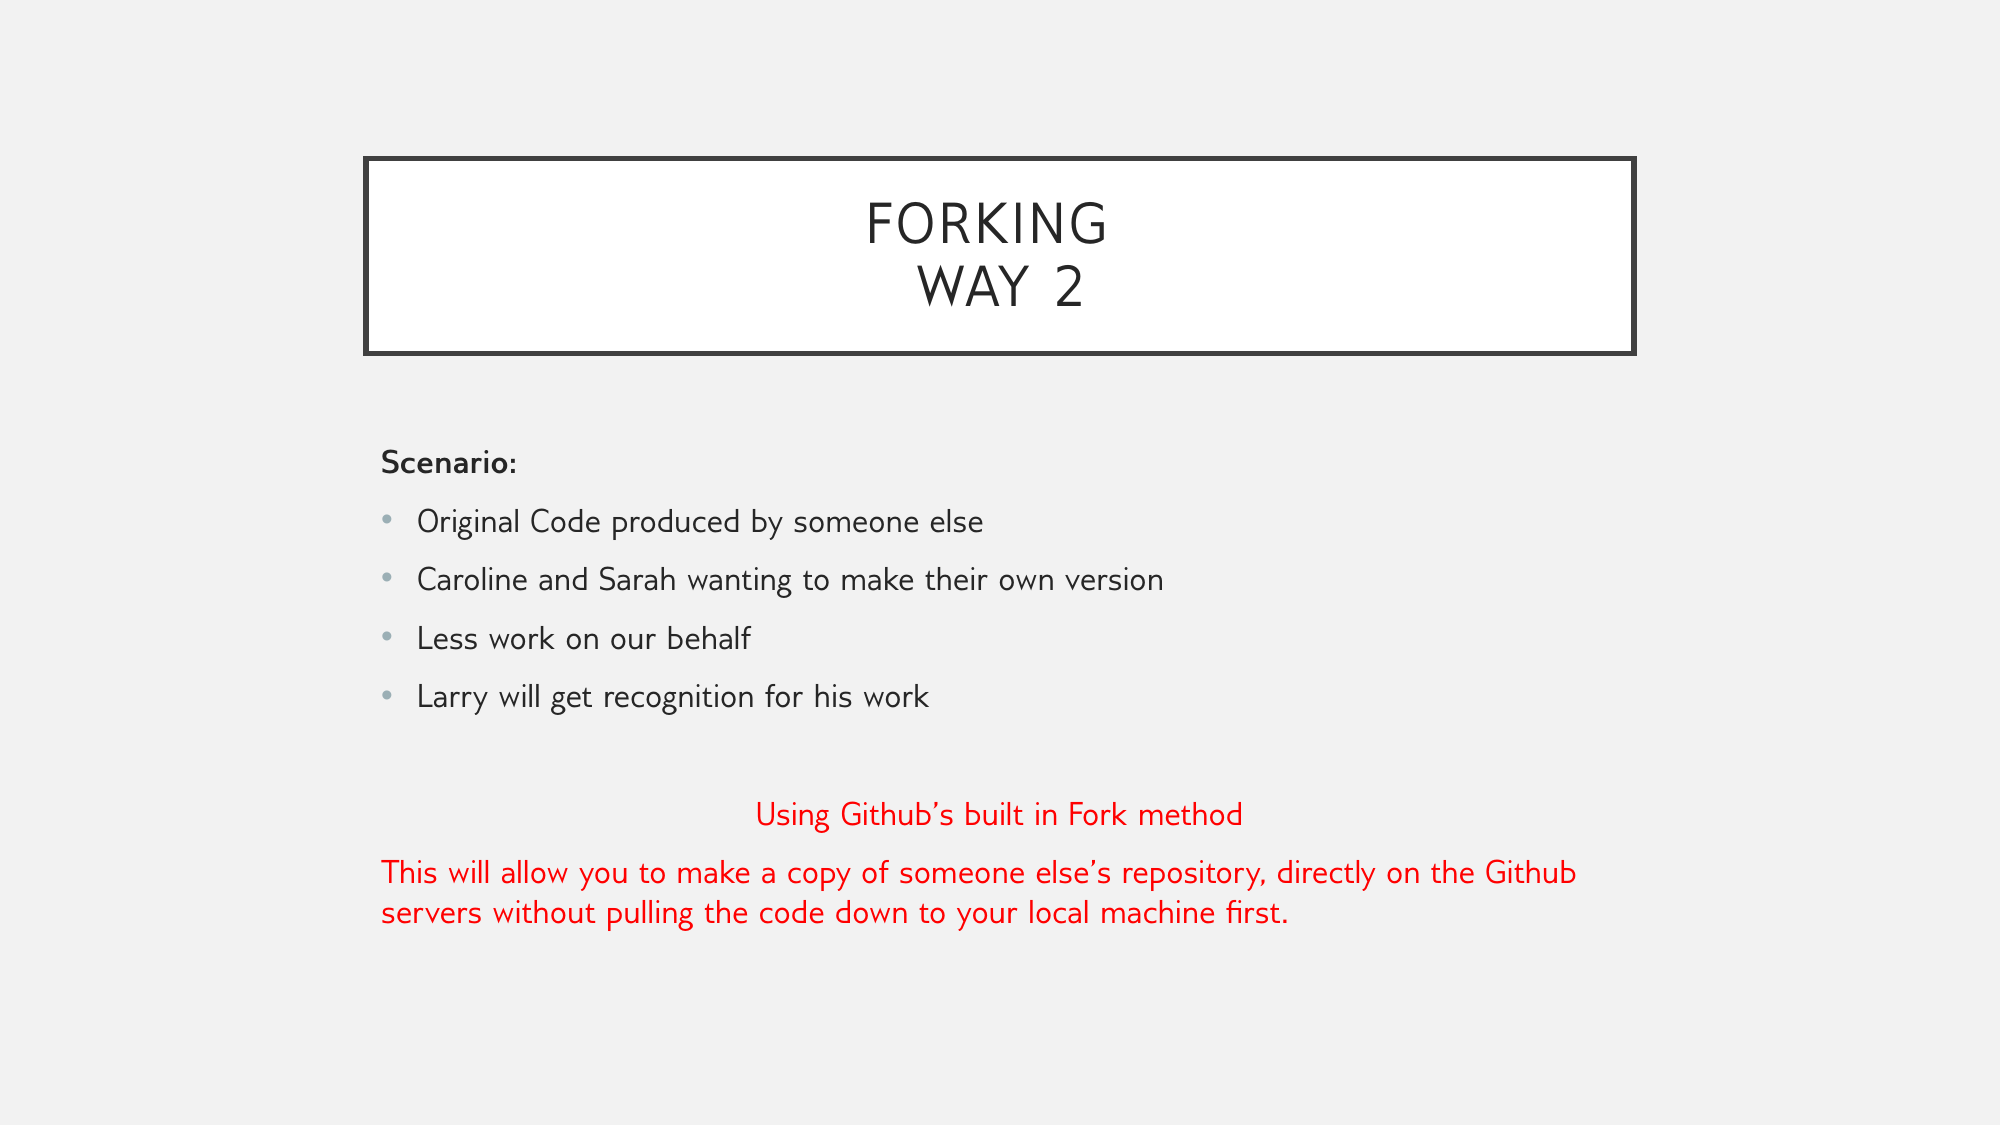

# Forking Way 2
Scenario:
Original Code produced by someone else
Caroline and Sarah wanting to make their own version
Less work on our behalf
Larry will get recognition for his work

Using Github’s built in Fork method
This will allow you to make a copy of someone else’s repository, directly on the Github servers without pulling the code down to your local machine first.